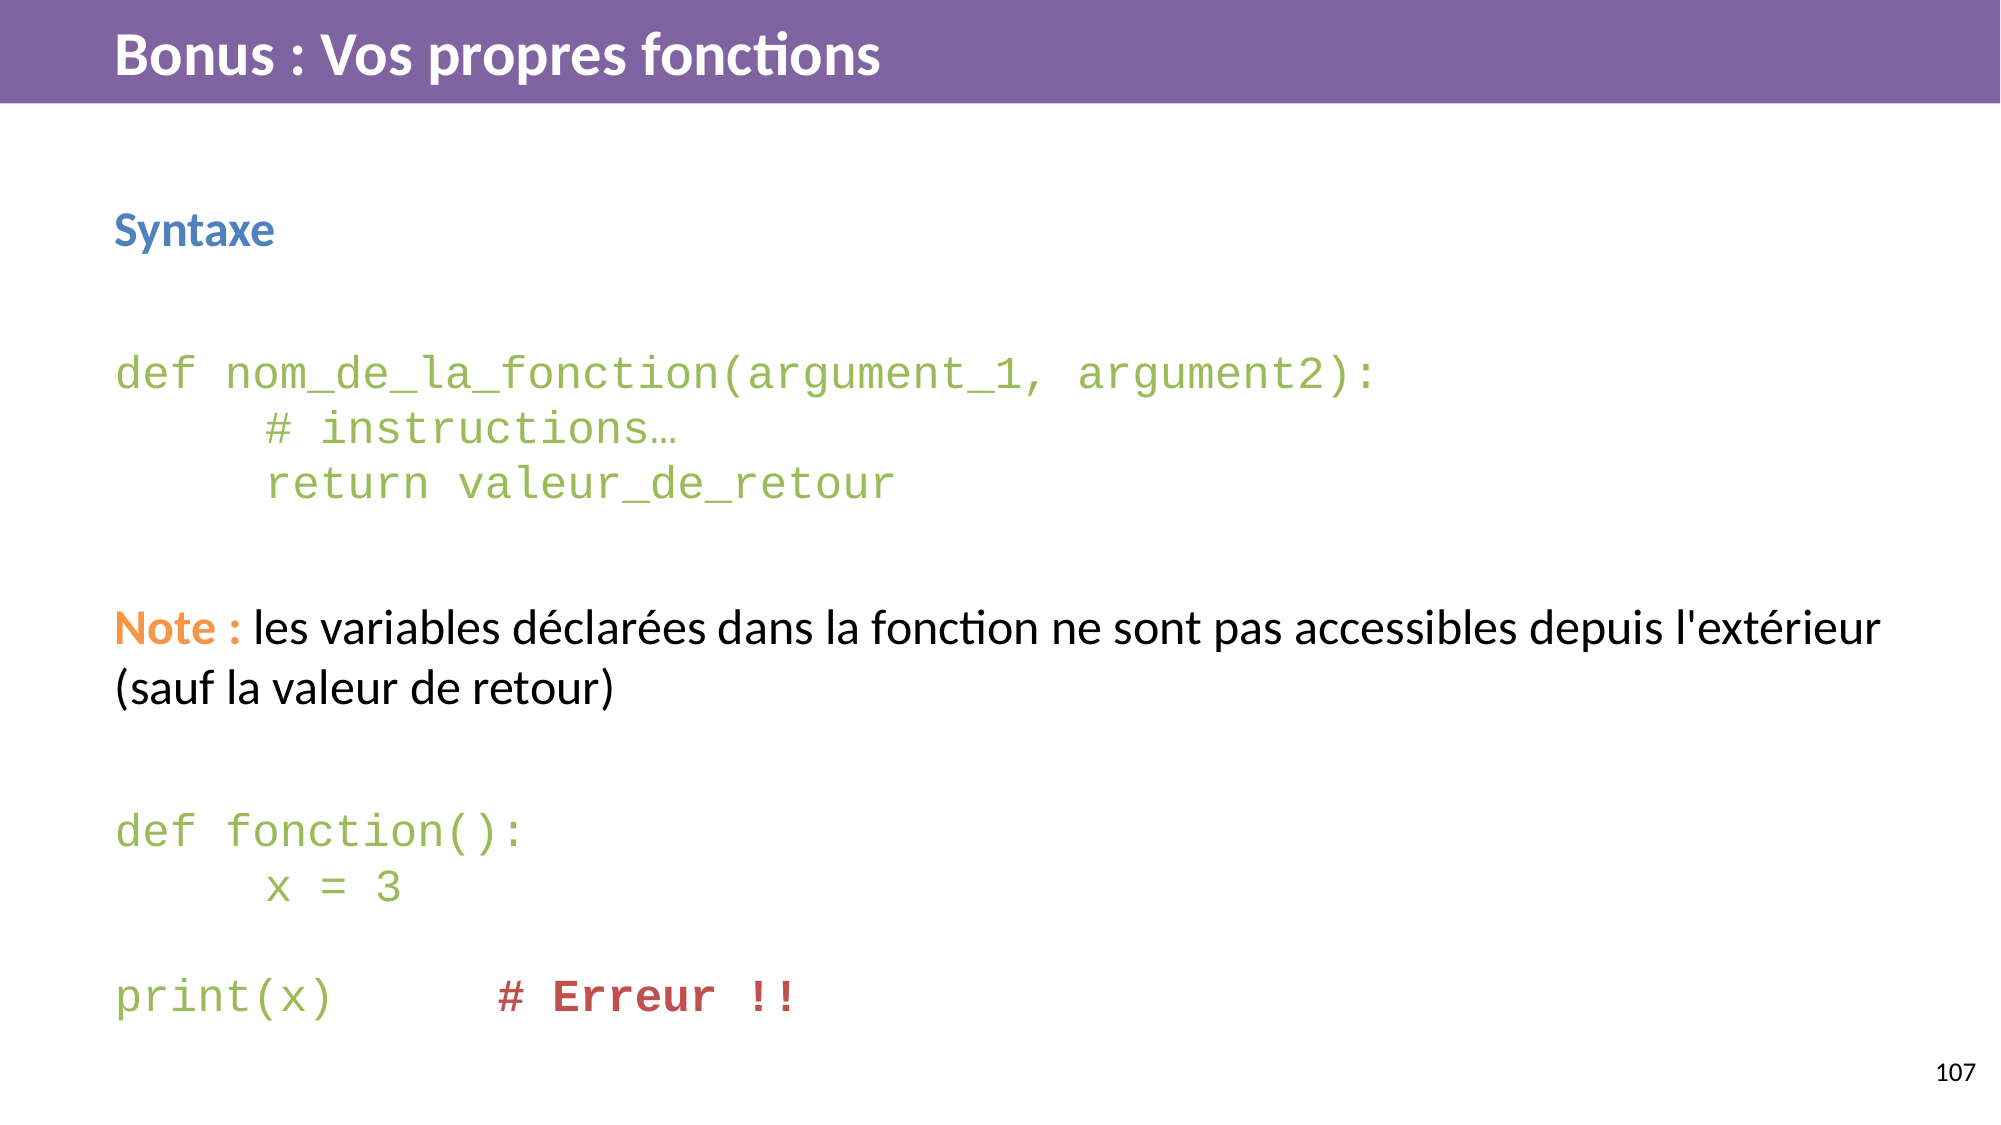

# Bonus : Vos propres fonctions
Syntaxe

def nom_de_la_fonction(argument_1, argument2):
	# instructions…
	return valeur_de_retour

Note : les variables déclarées dans la fonction ne sont pas accessibles depuis l'extérieur (sauf la valeur de retour)

def fonction():
	x = 3
print(x)	   # Erreur !!
107